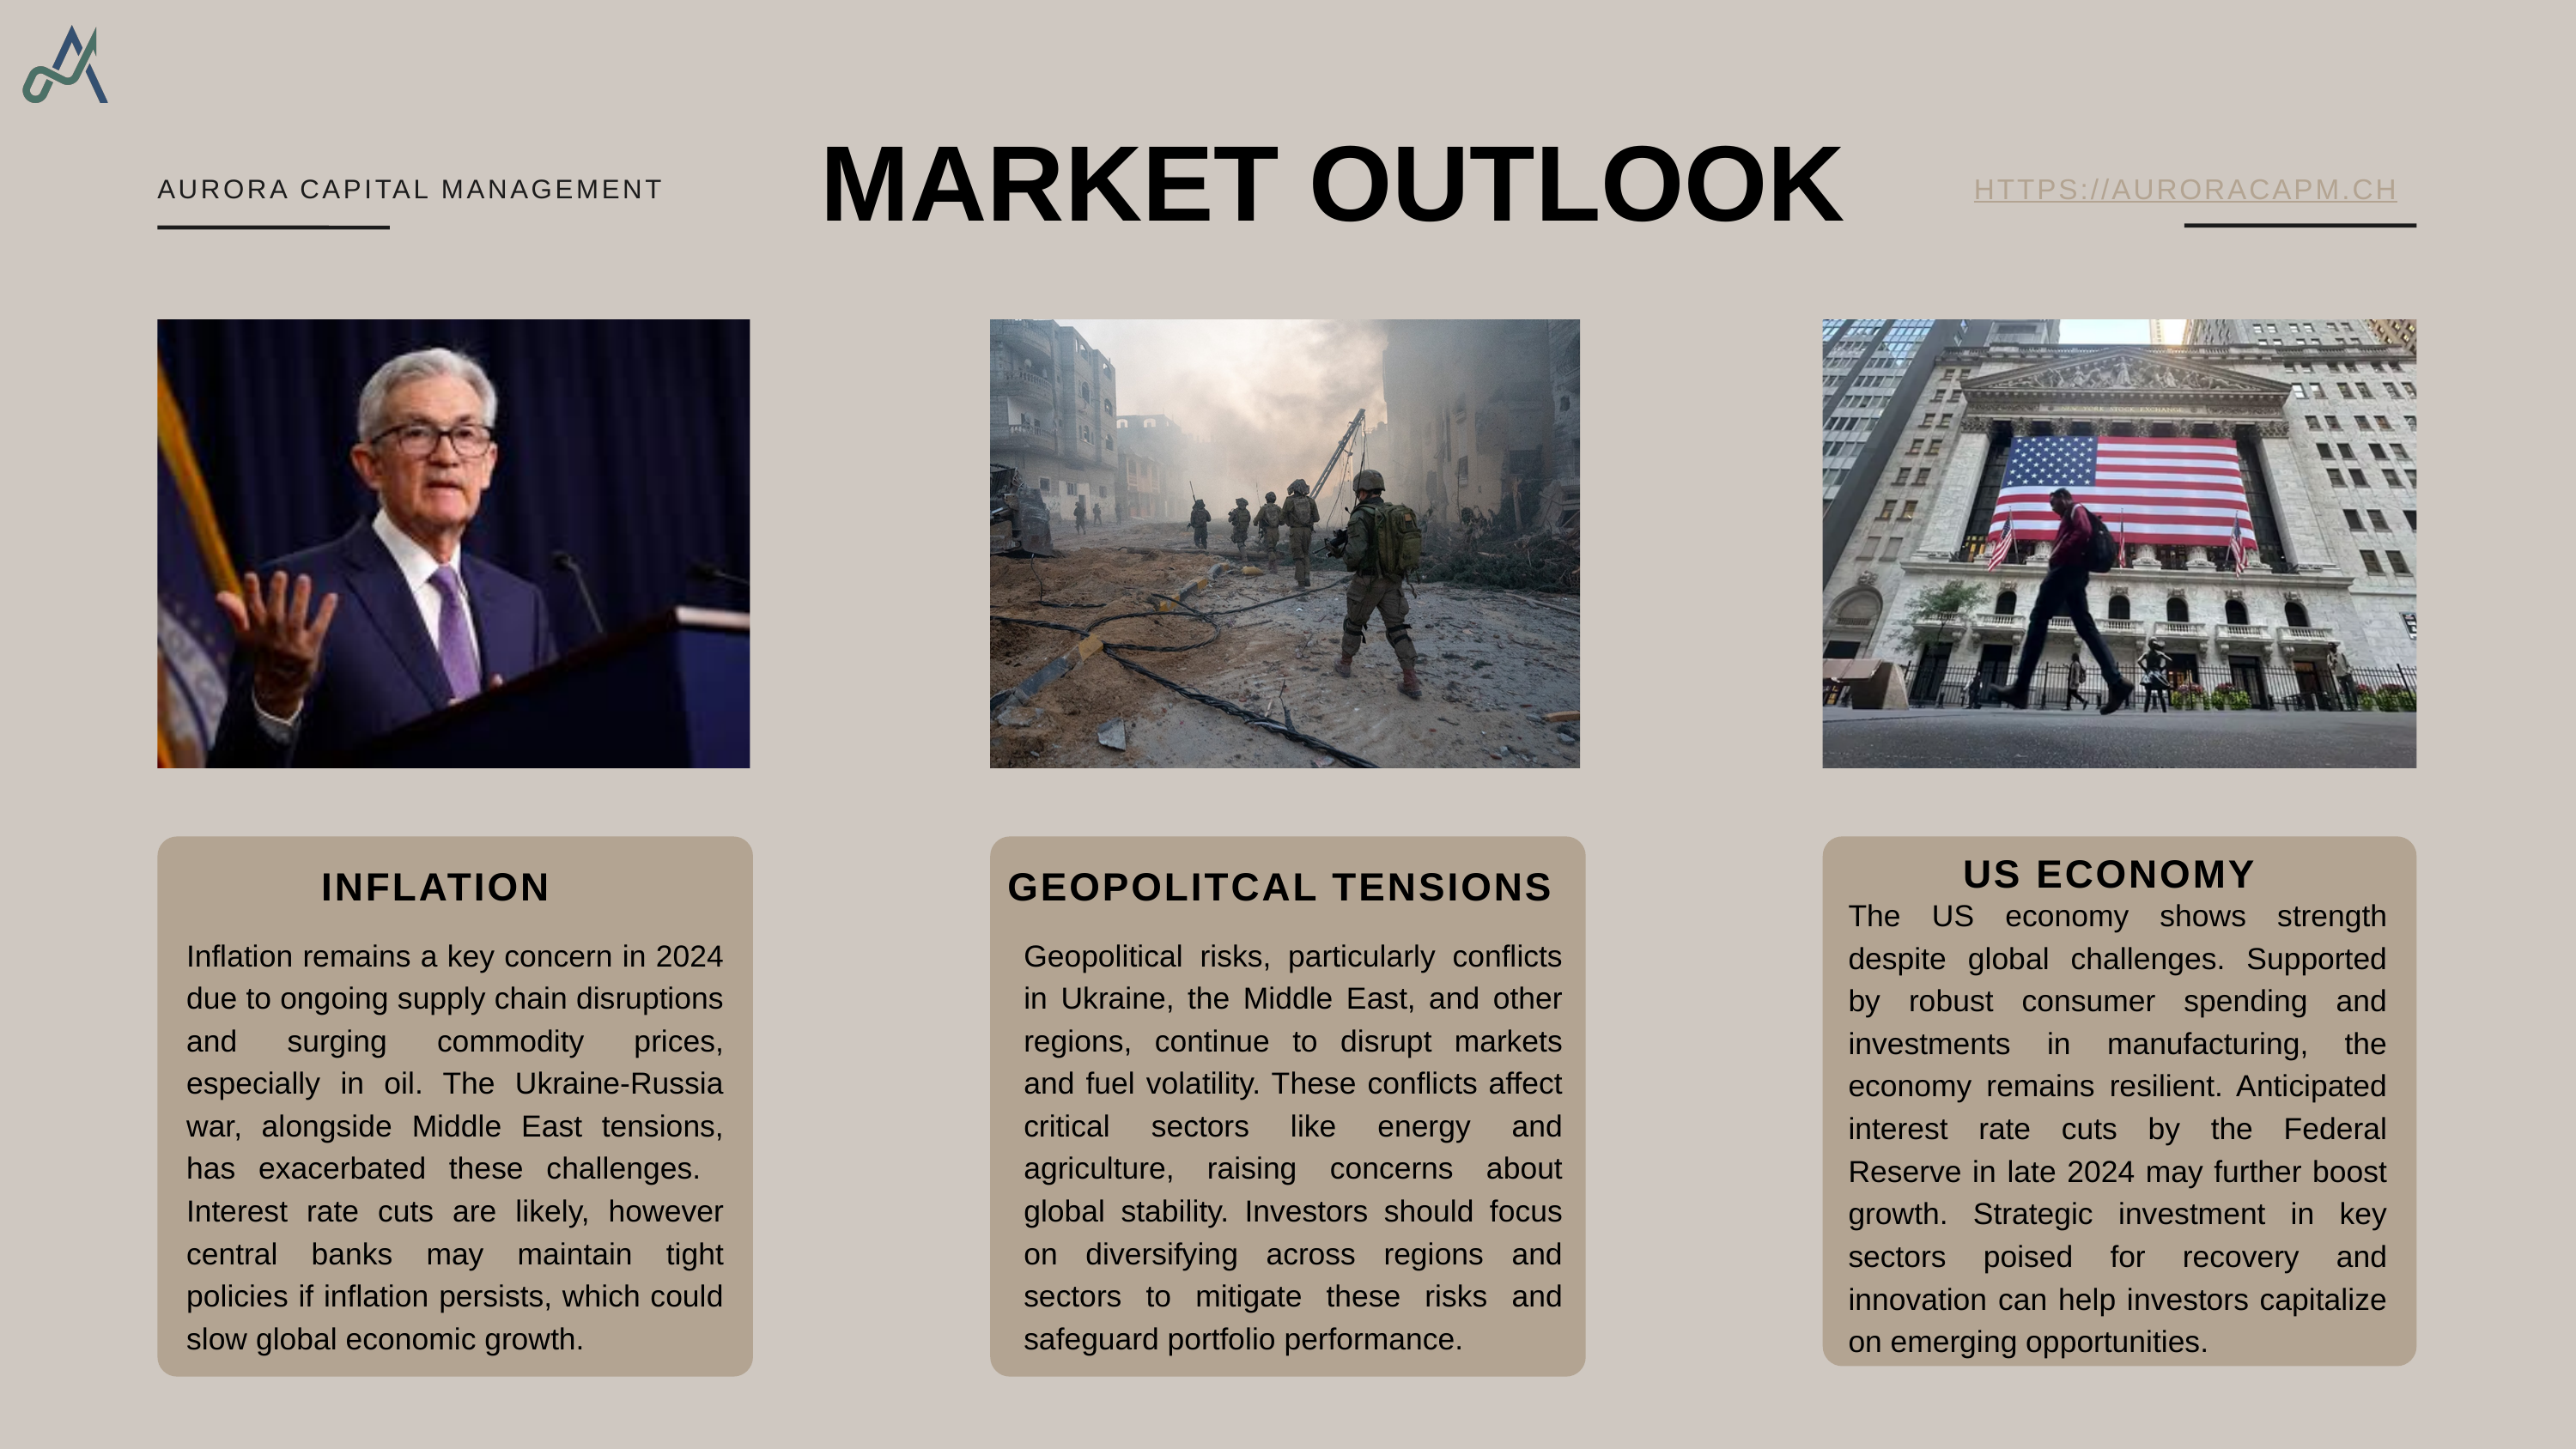

MARKET OUTLOOK
HTTPS://AURORACAPM.CH
AURORA CAPITAL MANAGEMENT

US ECONOMY
INFLATION
GEOPOLITCAL TENSIONS
The US economy shows strength despite global challenges. Supported by robust consumer spending and investments in manufacturing, the economy remains resilient. Anticipated interest rate cuts by the Federal Reserve in late 2024 may further boost growth. Strategic investment in key sectors poised for recovery and innovation can help investors capitalize on emerging opportunities.
Inflation remains a key concern in 2024 due to ongoing supply chain disruptions and surging commodity prices, especially in oil. The Ukraine-Russia war, alongside Middle East tensions, has exacerbated these challenges.  Interest rate cuts are likely, however central banks may maintain tight policies if inflation persists, which could slow global economic growth.

Geopolitical risks, particularly conflicts in Ukraine, the Middle East, and other regions, continue to disrupt markets and fuel volatility. These conflicts affect critical sectors like energy and agriculture, raising concerns about global stability. Investors should focus on diversifying across regions and sectors to mitigate these risks and safeguard portfolio performance.